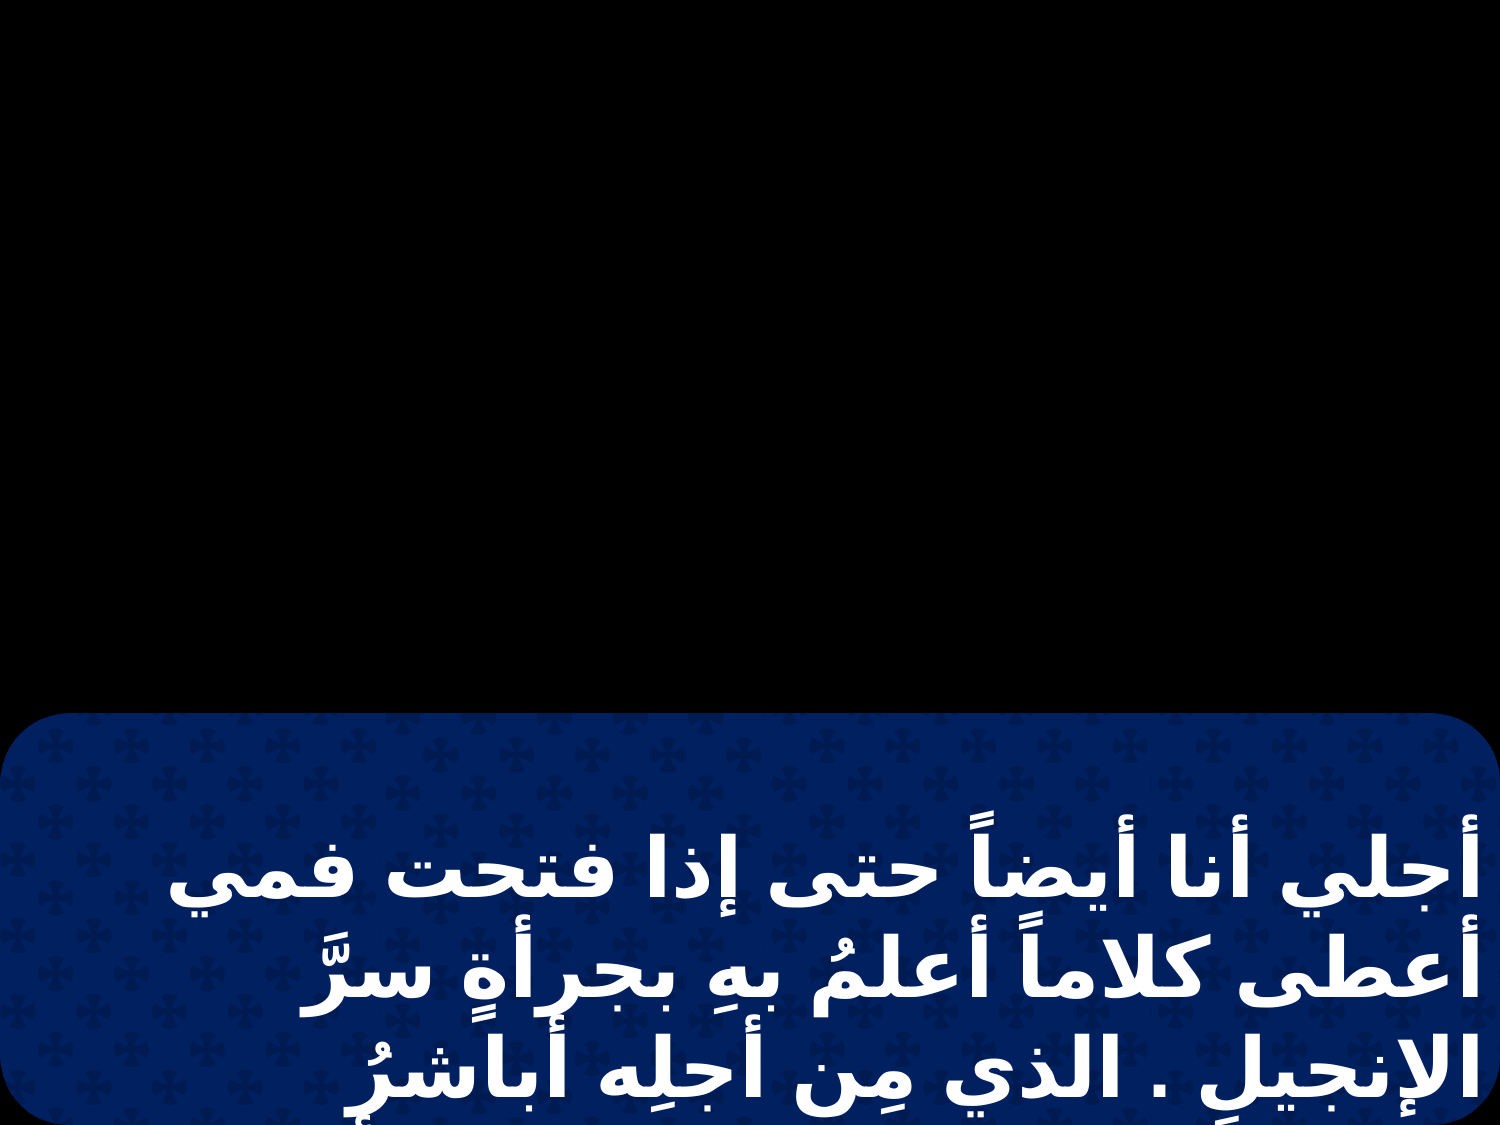

أجلي أنا أيضاً حتى إذا فتحت فمي أعطى كلاماً أعلمُ بهِ بجرأةٍ سرَّ الإنجيلِ . الذي مِن أجلِه أباشرُ السفارة في السلاسلِ حتى أنادي بهِ بجرأةٍ كما يَجب عليَّ .